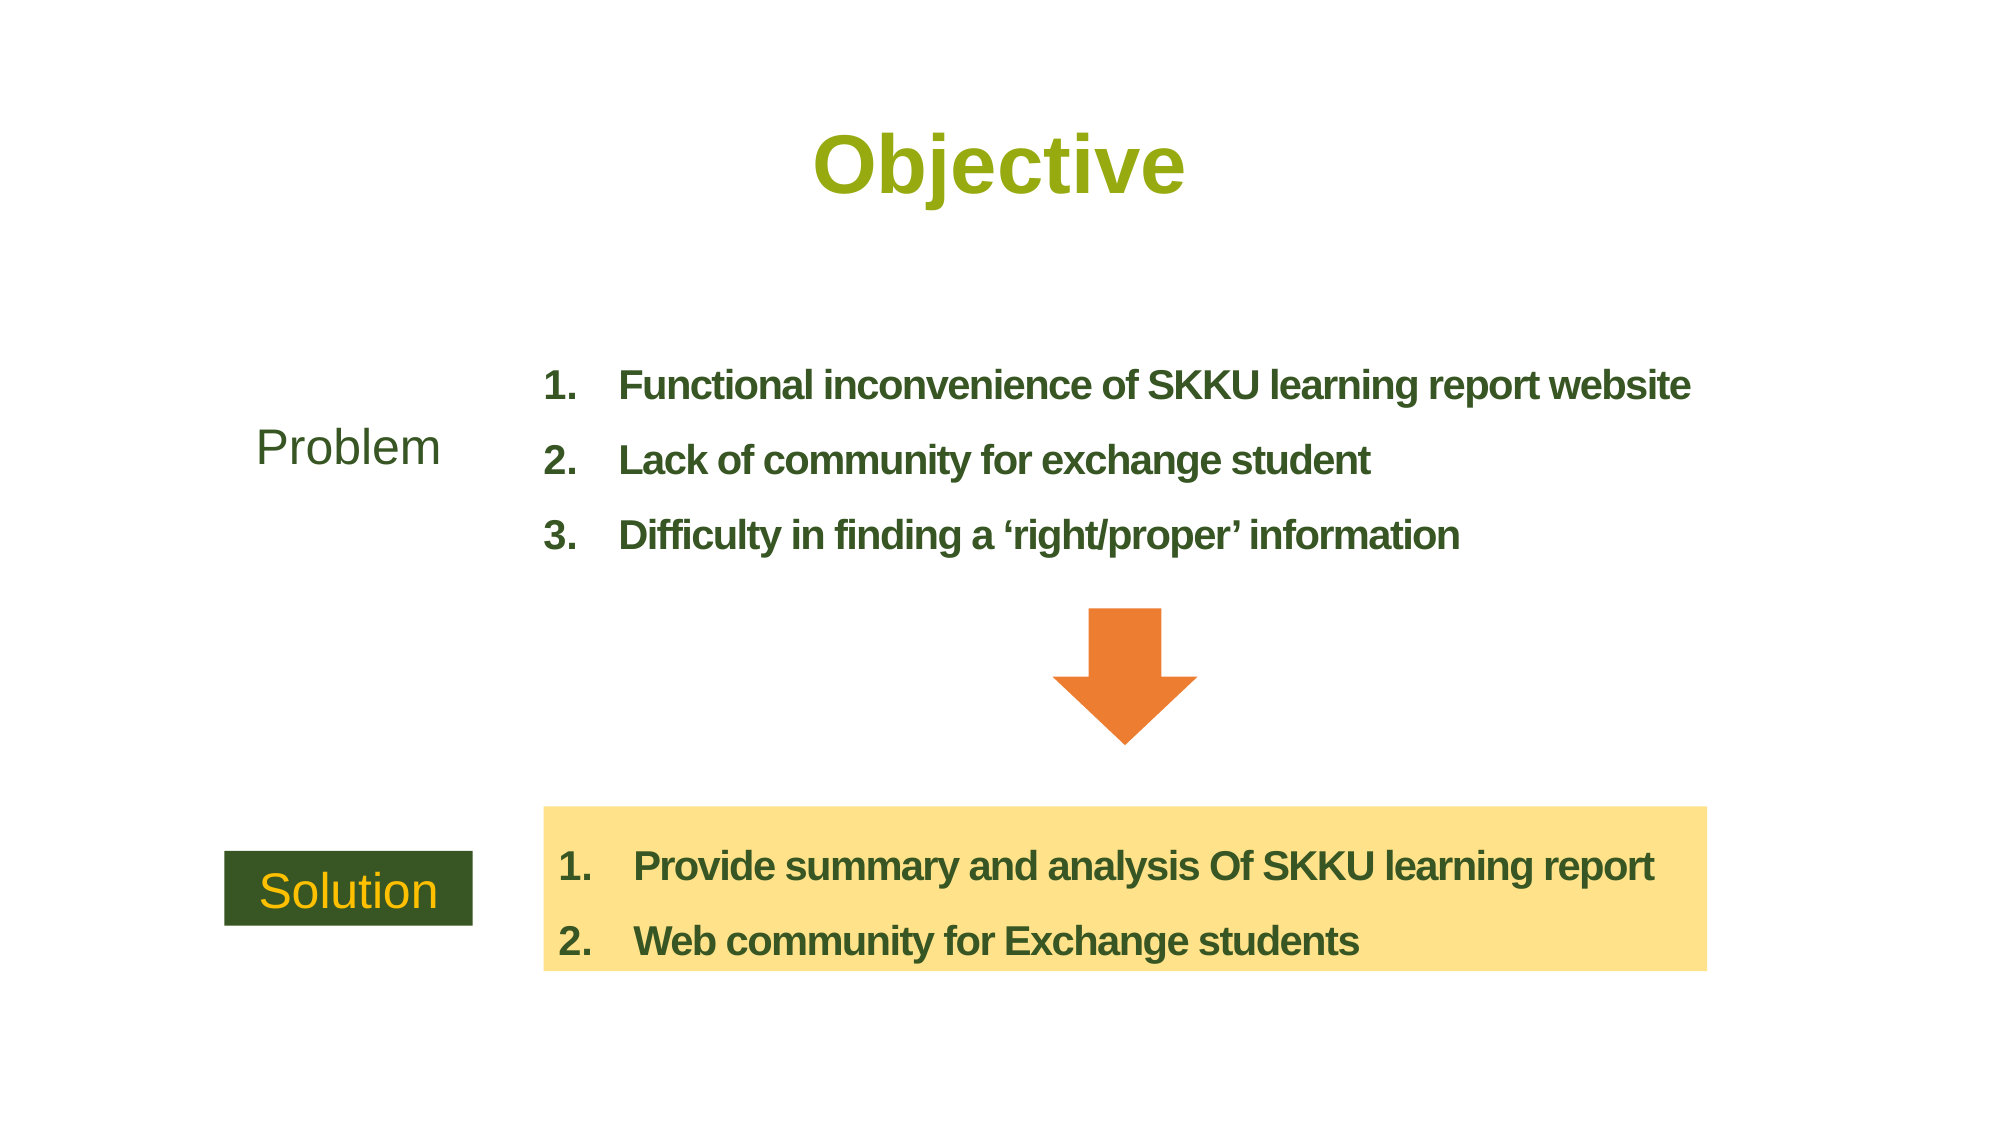

Objective
Functional inconvenience of SKKU learning report website
Lack of community for exchange student
Difficulty in finding a ‘right/proper’ information
Problem

Provide summary and analysis Of SKKU learning report
Web community for Exchange students
Solution